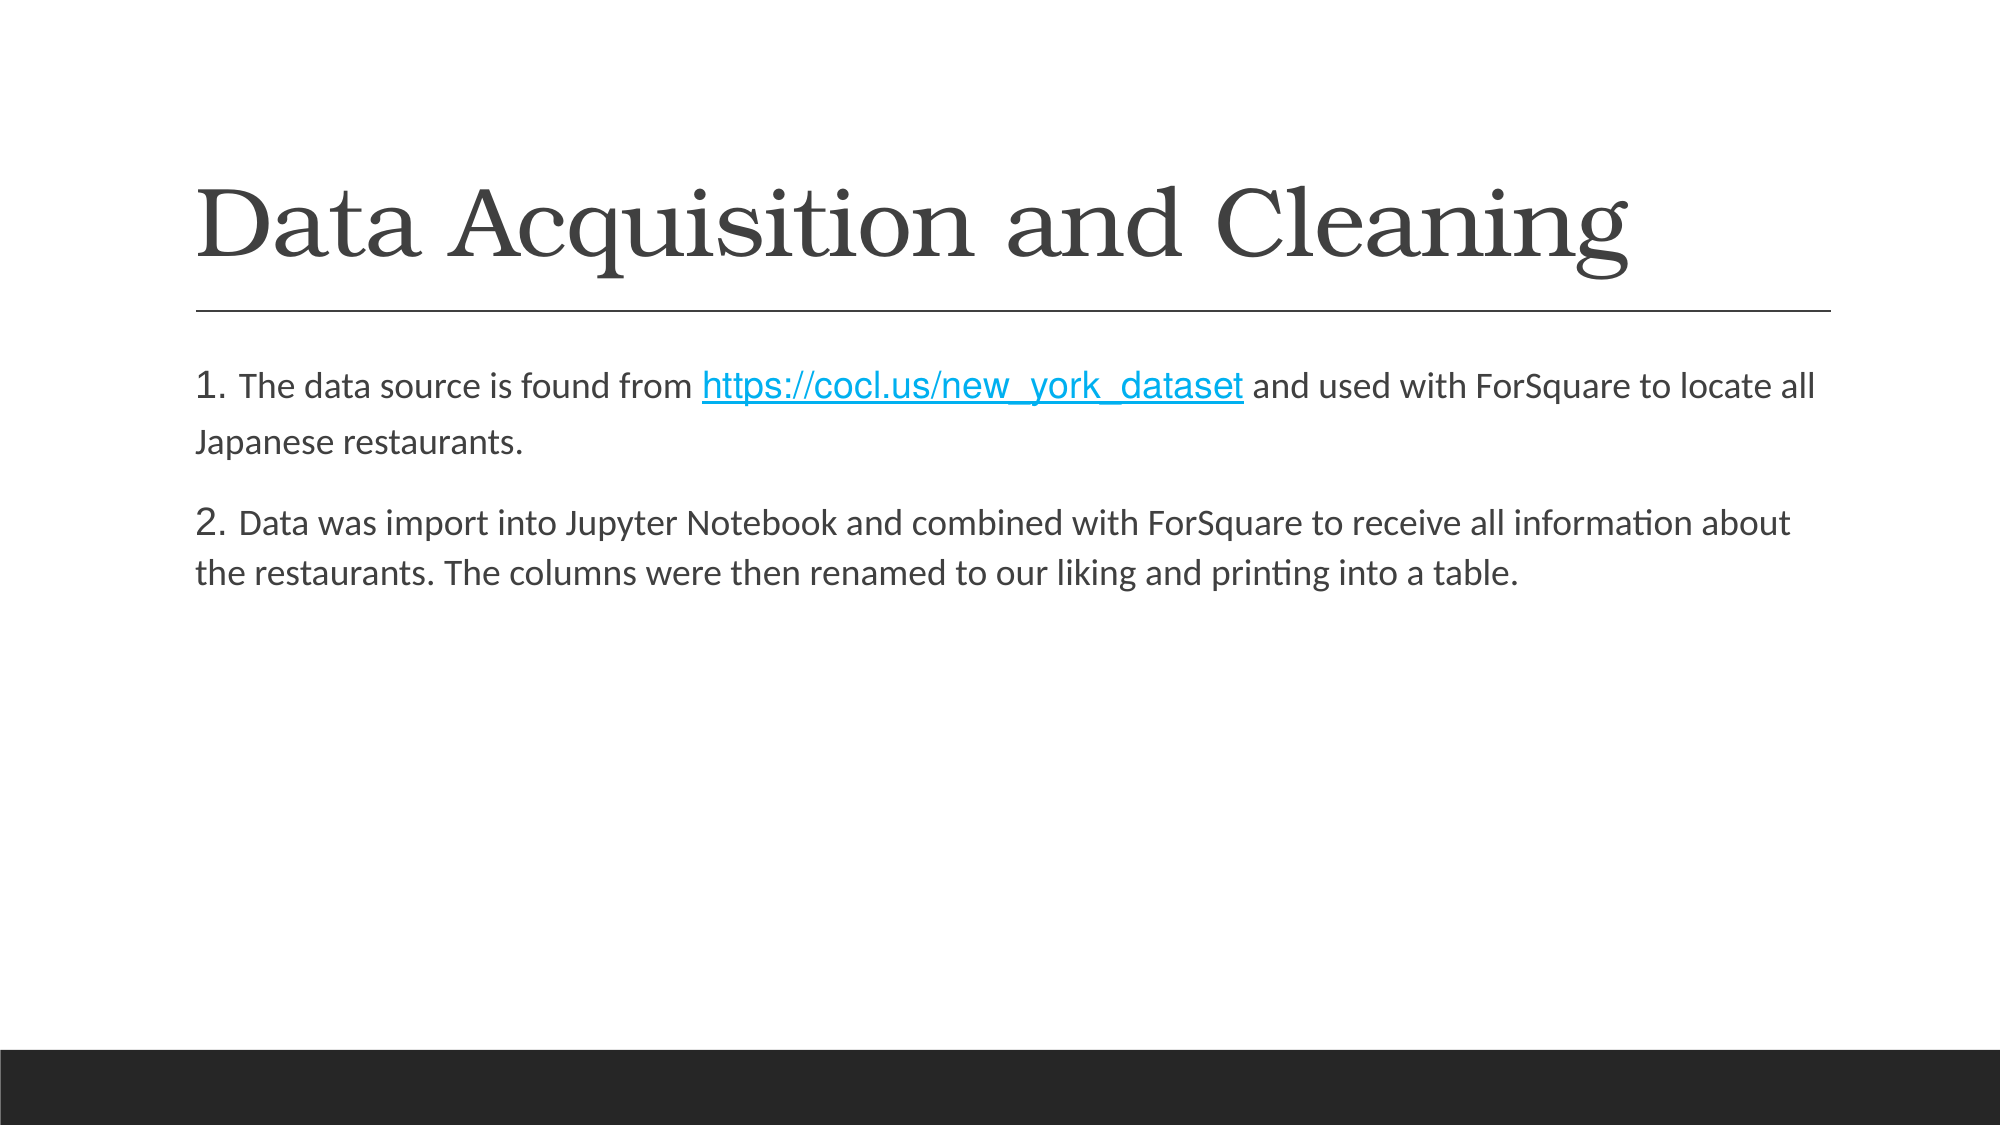

# Data Acquisition and Cleaning
1. The data source is found from https://cocl.us/new_york_dataset and used with ForSquare to locate all Japanese restaurants.
2. Data was import into Jupyter Notebook and combined with ForSquare to receive all information about the restaurants. The columns were then renamed to our liking and printing into a table.